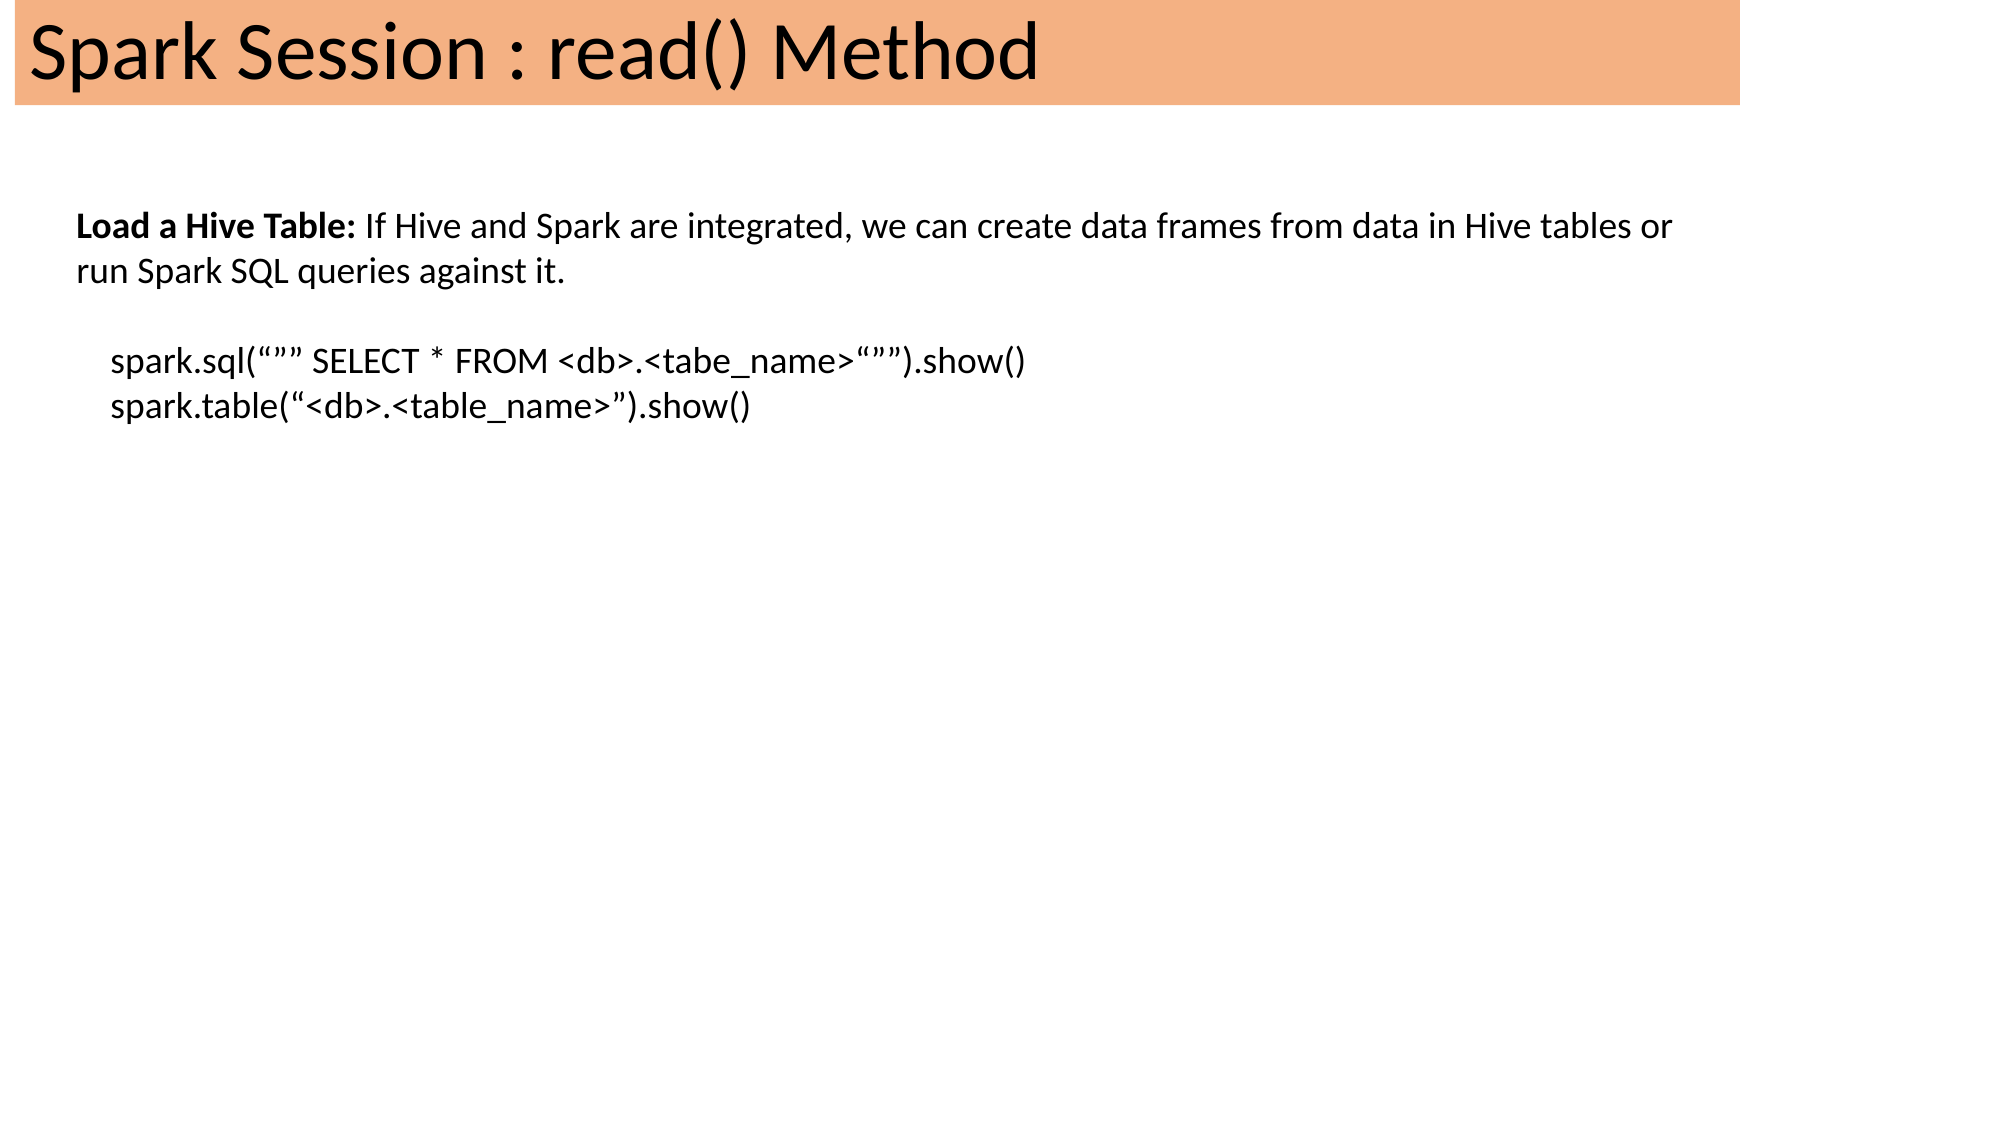

# Spark Session : read() Method

Load a Hive Table: If Hive and Spark are integrated, we can create data frames from data in Hive tables or run Spark SQL queries against it.

    spark.sql(“”” SELECT * FROM <db>.<tabe_name>“””).show()
    spark.table(“<db>.<table_name>”).show()